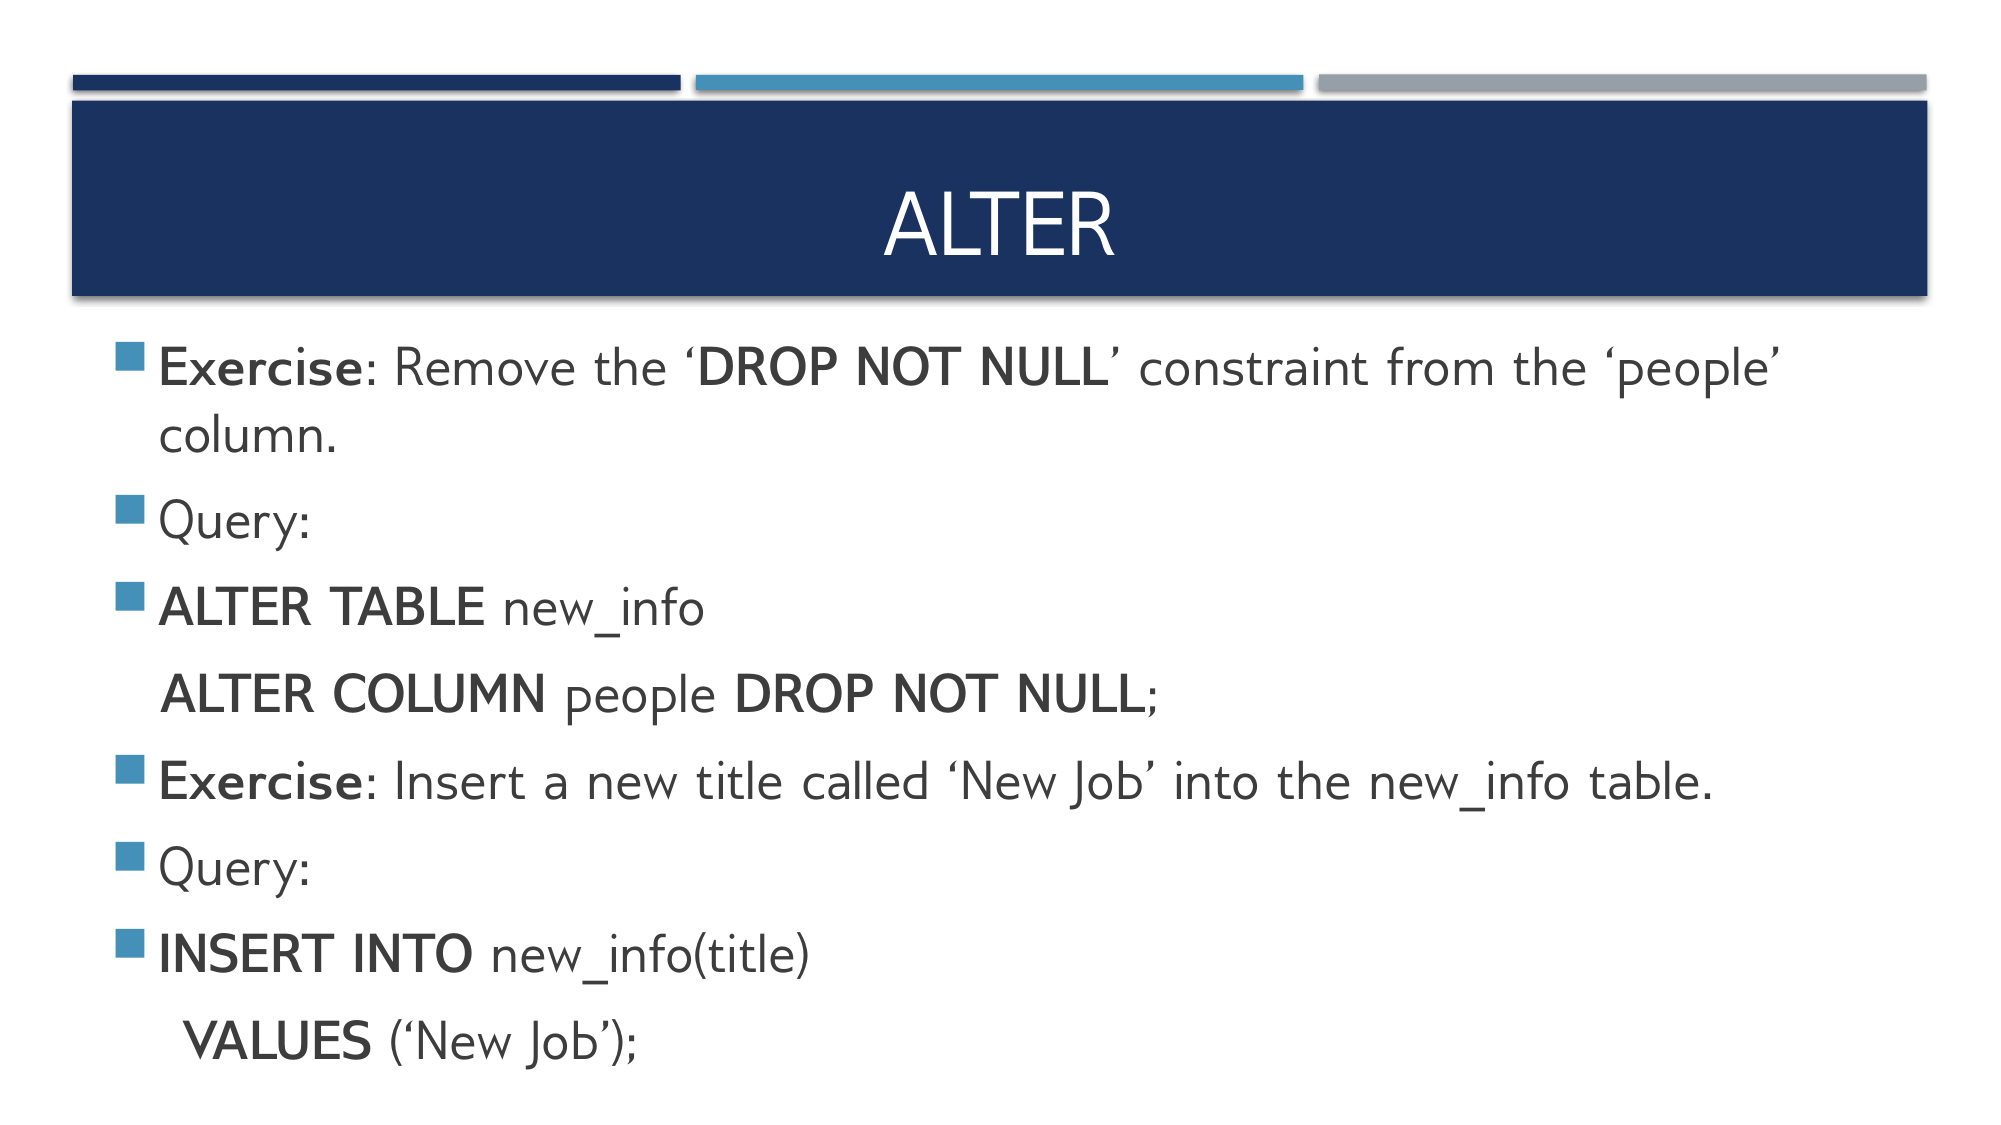

# ALTER
Exercise: Remove the ‘DROP NOT NULL’ constraint from the ‘people’ column.
Query:
ALTER TABLE new_info
   ALTER COLUMN people DROP NOT NULL;
Exercise: Insert a new title called ‘New Job’ into the new_info table.
Query:
INSERT INTO new_info(title)
    VALUES (‘New Job’);